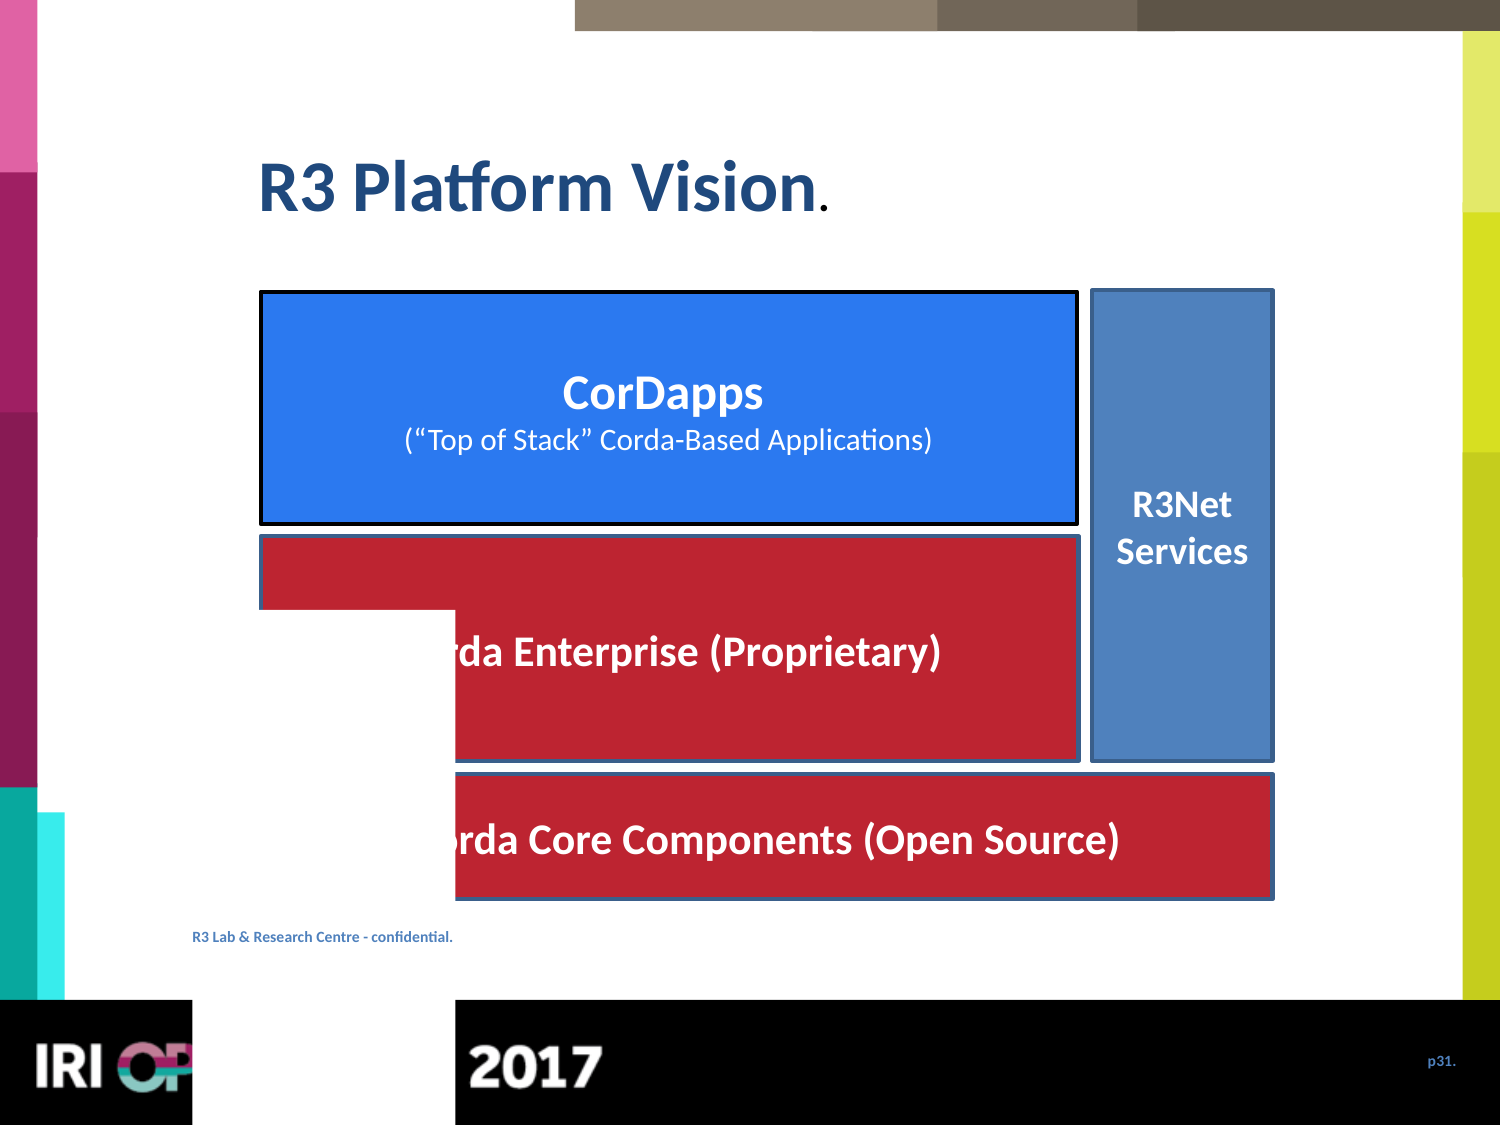

R3 Platform Vision.
R3Net Services
CorDapps
(“Top of Stack” Corda-Based Applications)
Corda Enterprise (Proprietary)
Corda Core Components (Open Source)
R3 Lab & Research Centre - confidential.
31